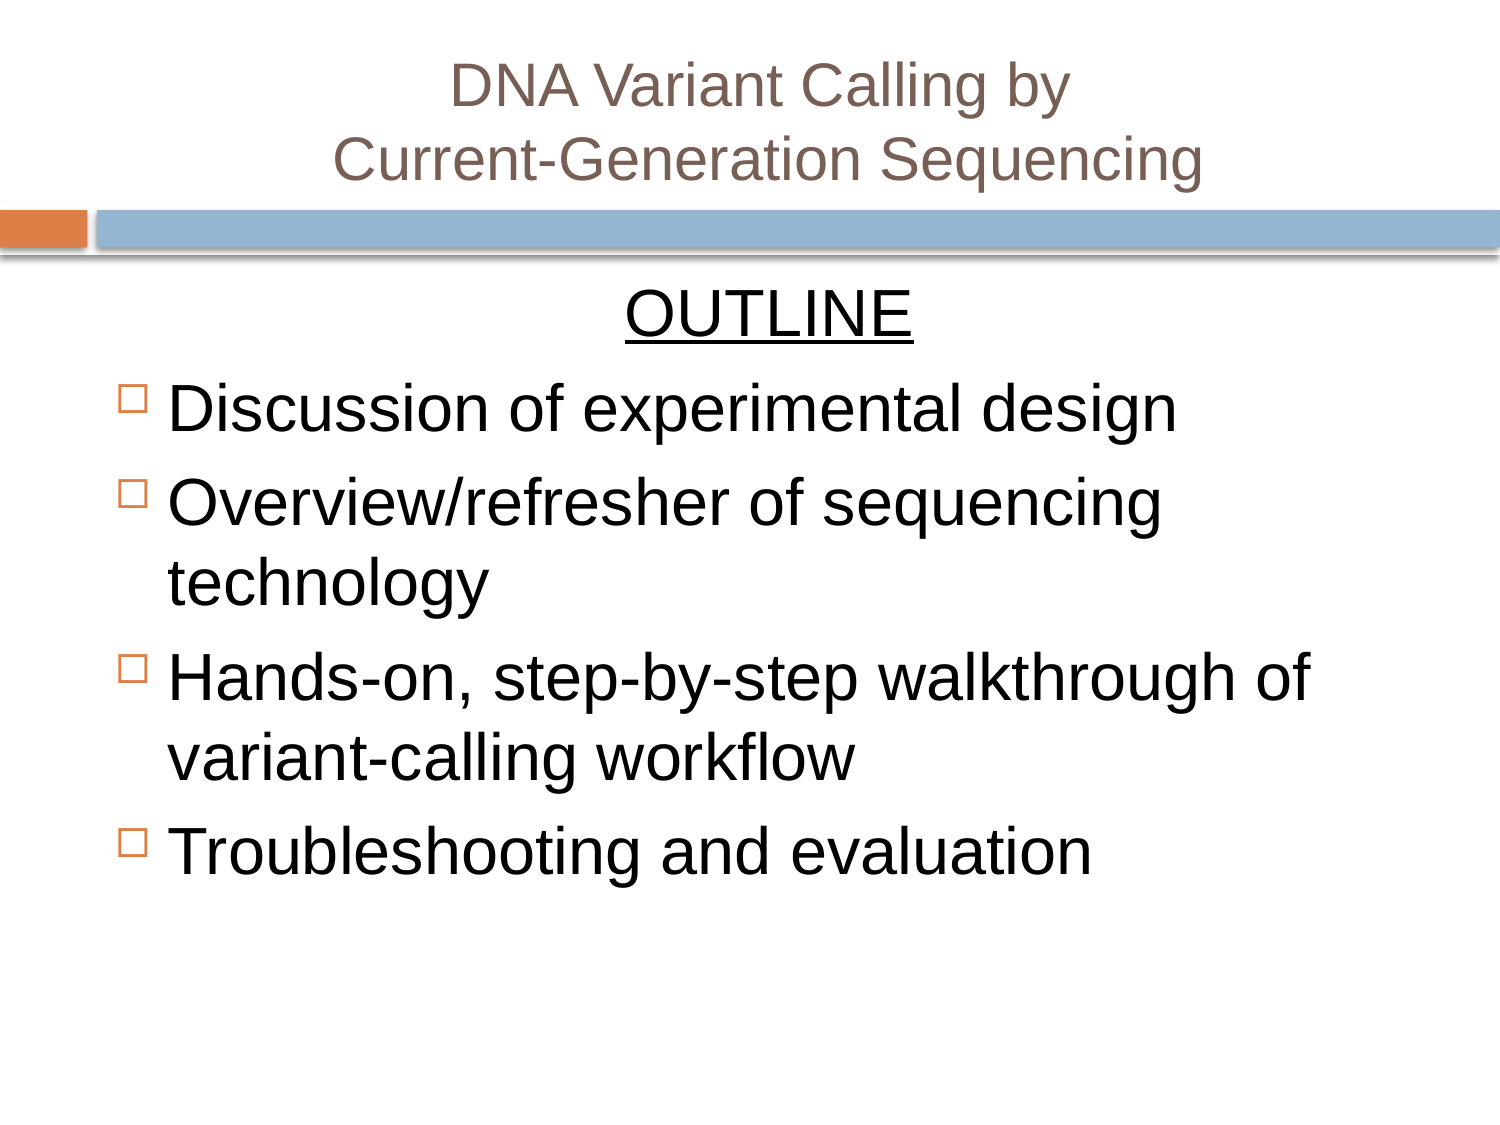

# DNA Variant Calling by Current-Generation Sequencing
OUTLINE
Discussion of experimental design
Overview/refresher of sequencing technology
Hands-on, step-by-step walkthrough of variant-calling workflow
Troubleshooting and evaluation